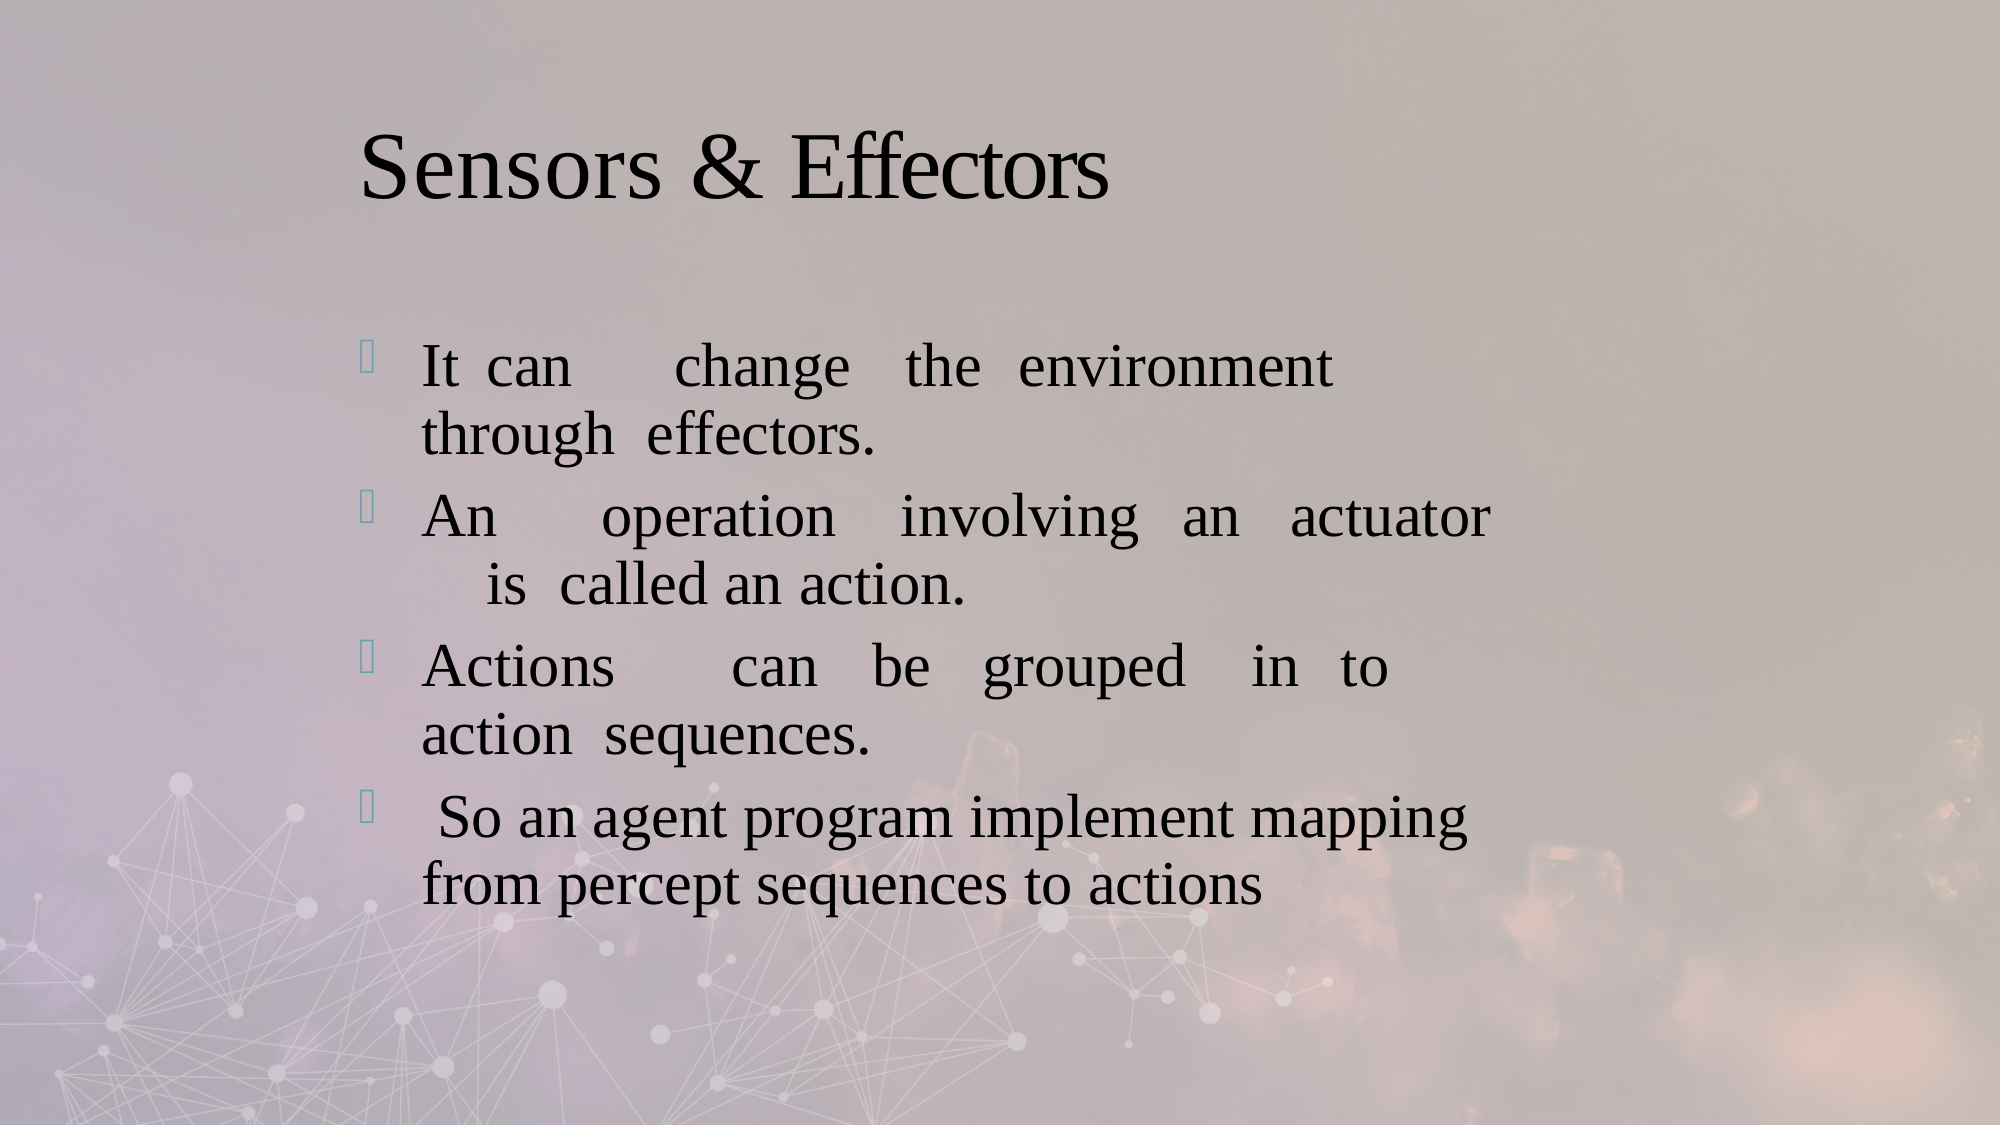

# Sensors & Effectors
It	can	change	the	environment	through  effectors.
An	operation	involving	an	actuator	is  called an action.
Actions	can	be	grouped	in	to	action  sequences.
 So an agent program implement mapping from percept sequences to actions